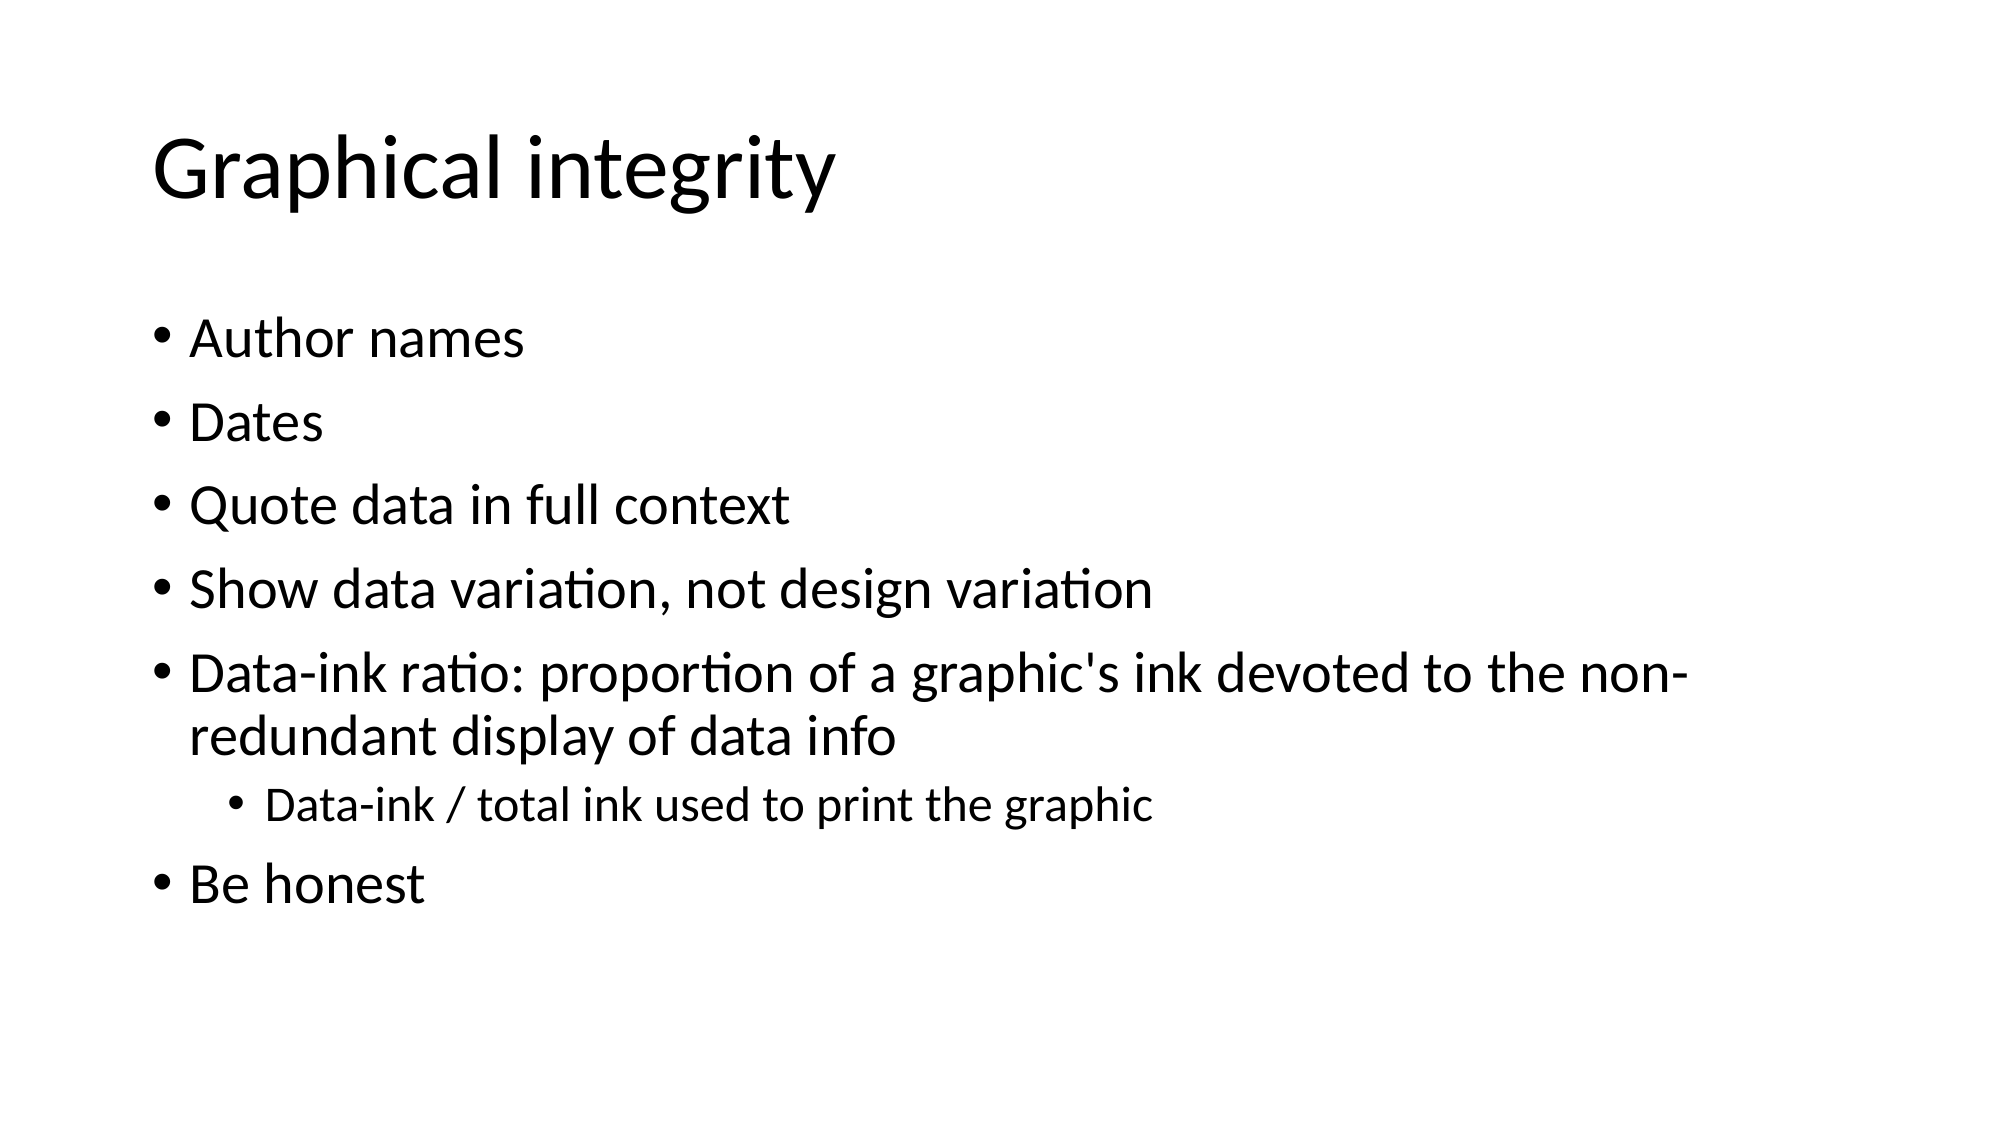

# Graphical integrity
Author names
Dates
Quote data in full context
Show data variation, not design variation
Data-ink ratio: proportion of a graphic's ink devoted to the non-redundant display of data info
Data-ink / total ink used to print the graphic
Be honest